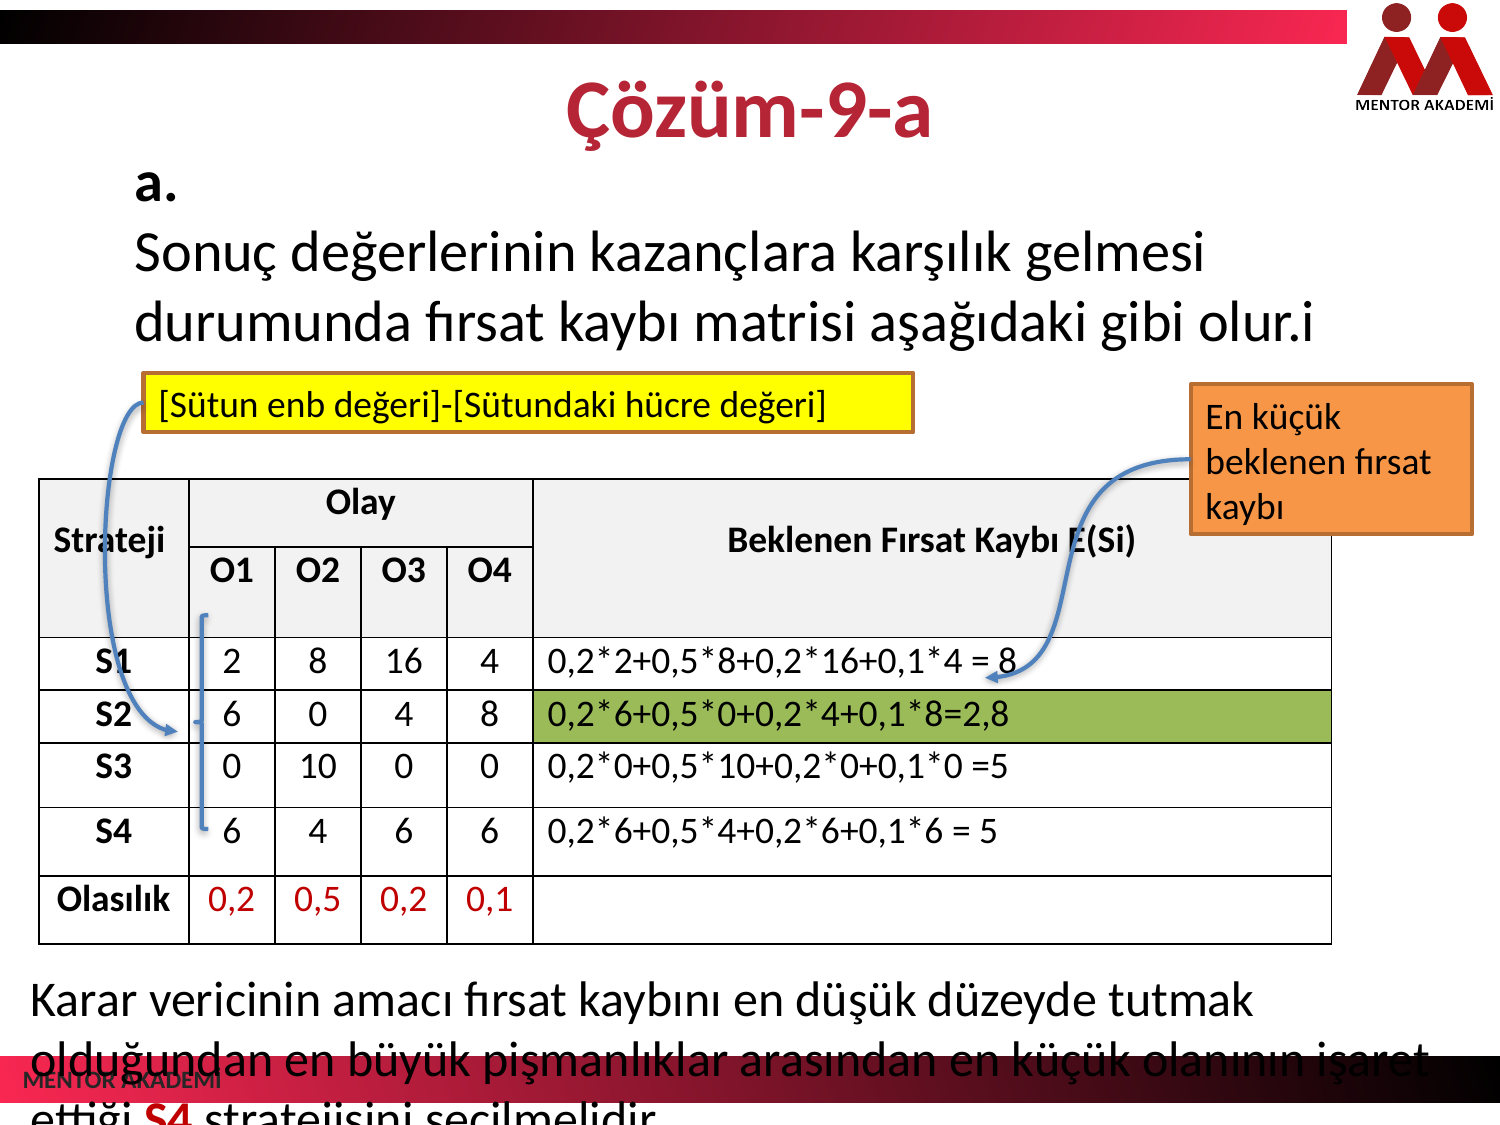

# Çözüm-9-a
a.
Sonuç değerlerinin kazançlara karşılık gelmesi durumunda fırsat kaybı matrisi aşağıdaki gibi olur.i
[Sütun enb değeri]-[Sütundaki hücre değeri]
En küçük beklenen fırsat kaybı
| Strateji | Olay |  |  |  | Beklenen Fırsat Kaybı E(Si) |
| --- | --- | --- | --- | --- | --- |
|  | O1 | O2 | O3 | O4 |  |
| S1 | 2 | 8 | 16 | 4 | 0,2\*2+0,5\*8+0,2\*16+0,1\*4 = 8 |
| S2 | 6 | 0 | 4 | 8 | 0,2\*6+0,5\*0+0,2\*4+0,1\*8=2,8 |
| S3 | 0 | 10 | 0 | 0 | 0,2\*0+0,5\*10+0,2\*0+0,1\*0 =5 |
| S4 | 6 | 4 | 6 | 6 | 0,2\*6+0,5\*4+0,2\*6+0,1\*6 = 5 |
| Olasılık | 0,2 | 0,5 | 0,2 | 0,1 |  |

Karar vericinin amacı fırsat kaybını en düşük düzeyde tutmak olduğundan en büyük pişmanlıklar arasından en küçük olanının işaret ettiği S4 stratejisini seçilmelidir.